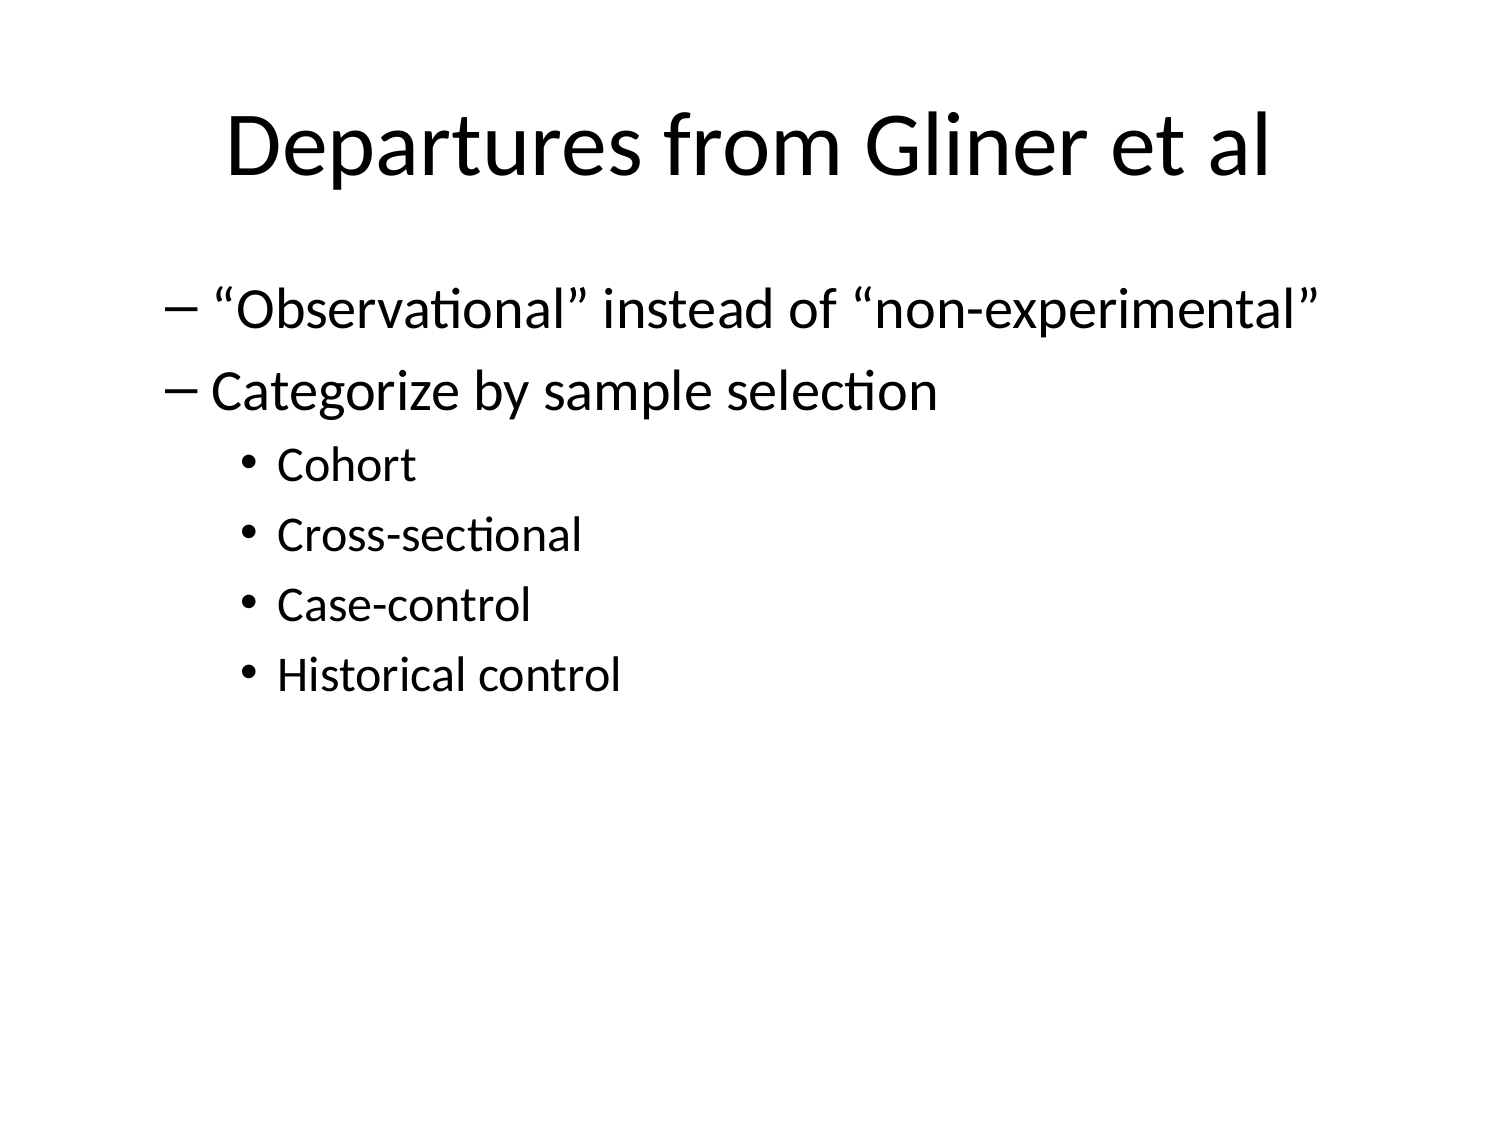

# Departures from Gliner et al
“Observational” instead of “non-experimental”
Categorize by sample selection
Cohort
Cross-sectional
Case-control
Historical control